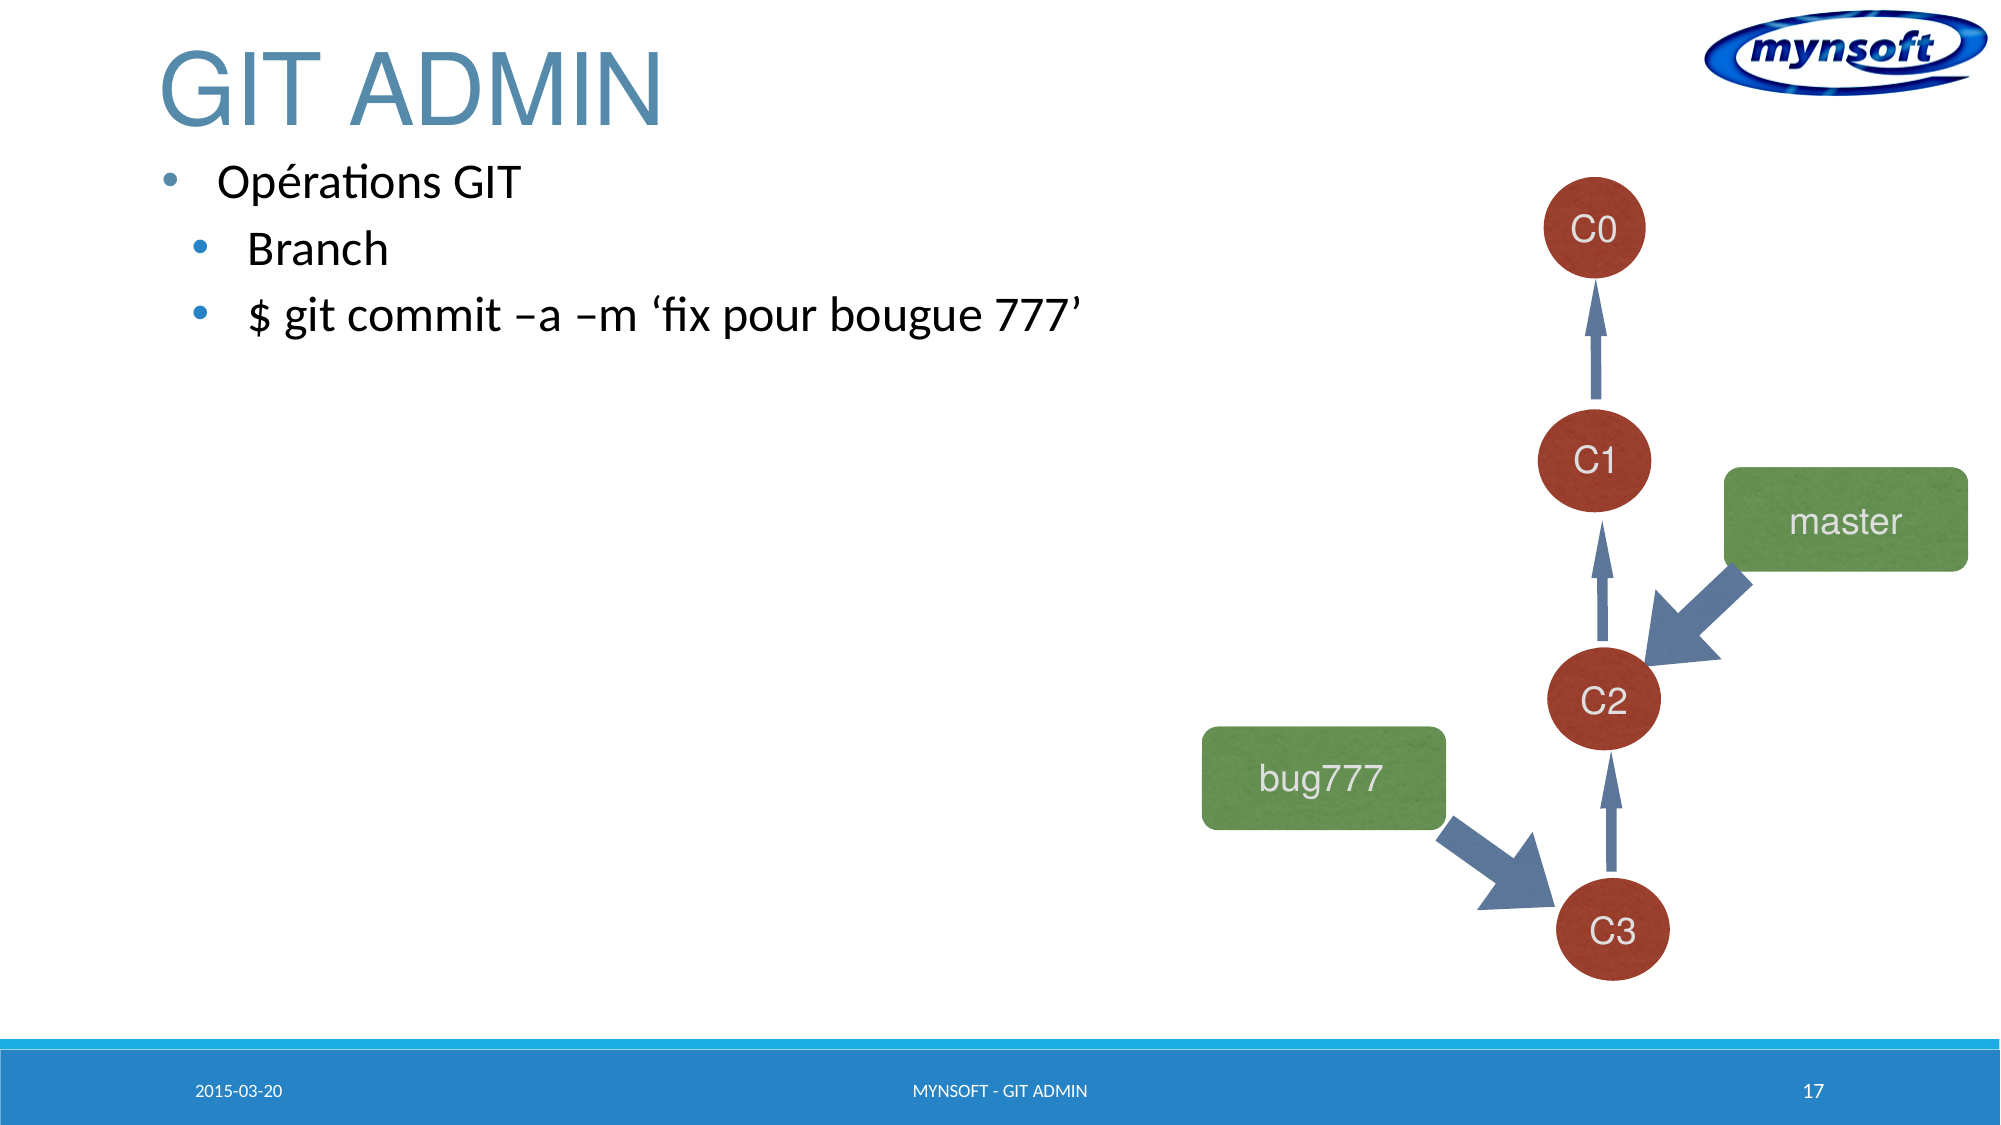

# GIT ADMIN
Opérations GIT
Branch
$ git commit –a –m ‘fix pour bougue 777’

C0

C1

master

C2

bug777

C3
2015-03-20
MYNSOFT - GIT ADMIN
17